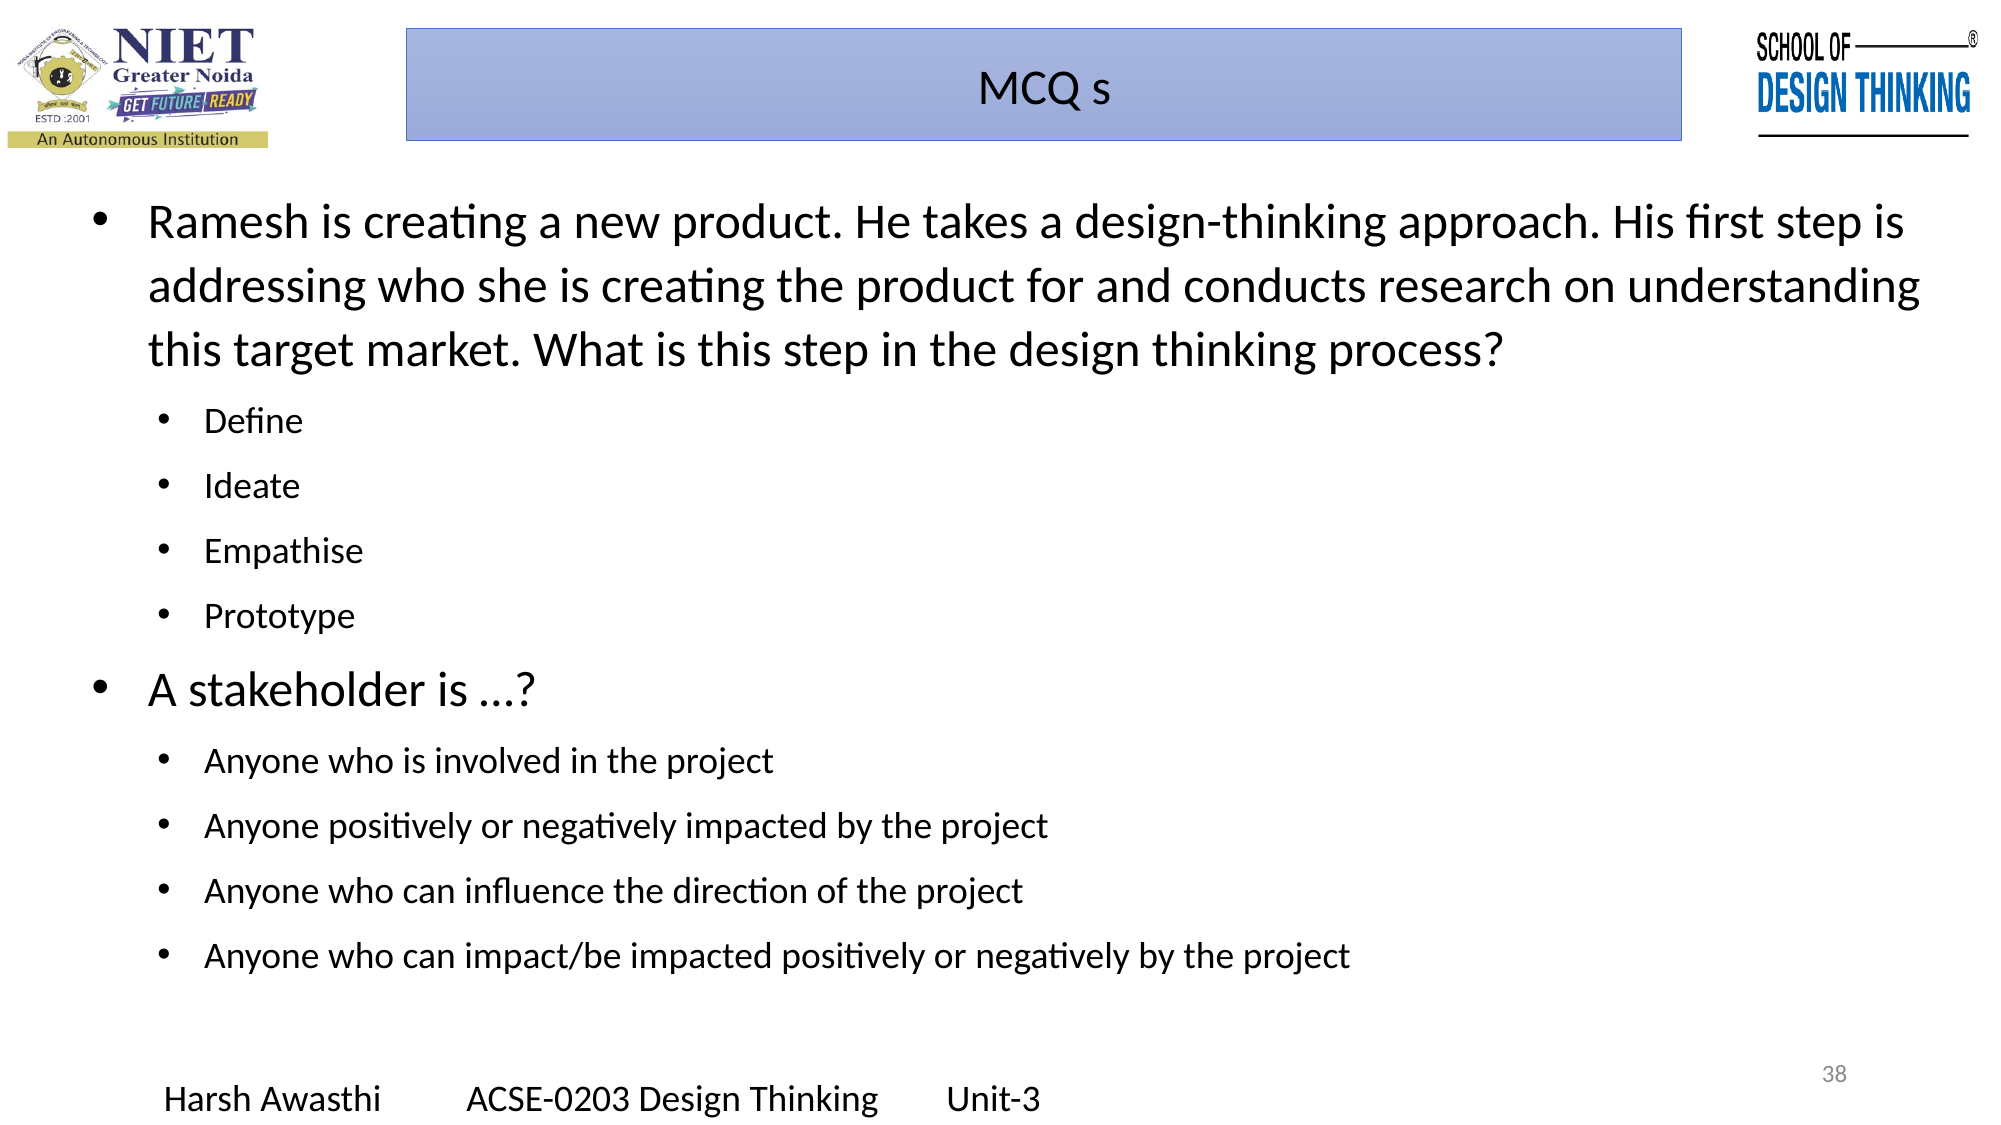

MCQ s
Ramesh is creating a new product. He takes a design-thinking approach. His first step is addressing who she is creating the product for and conducts research on understanding this target market. What is this step in the design thinking process?
Define
Ideate
Empathise
Prototype
A stakeholder is …?
Anyone who is involved in the project
Anyone positively or negatively impacted by the project
Anyone who can influence the direction of the project
Anyone who can impact/be impacted positively or negatively by the project
38
Harsh Awasthi          ACSE-0203 Design Thinking        Unit-3